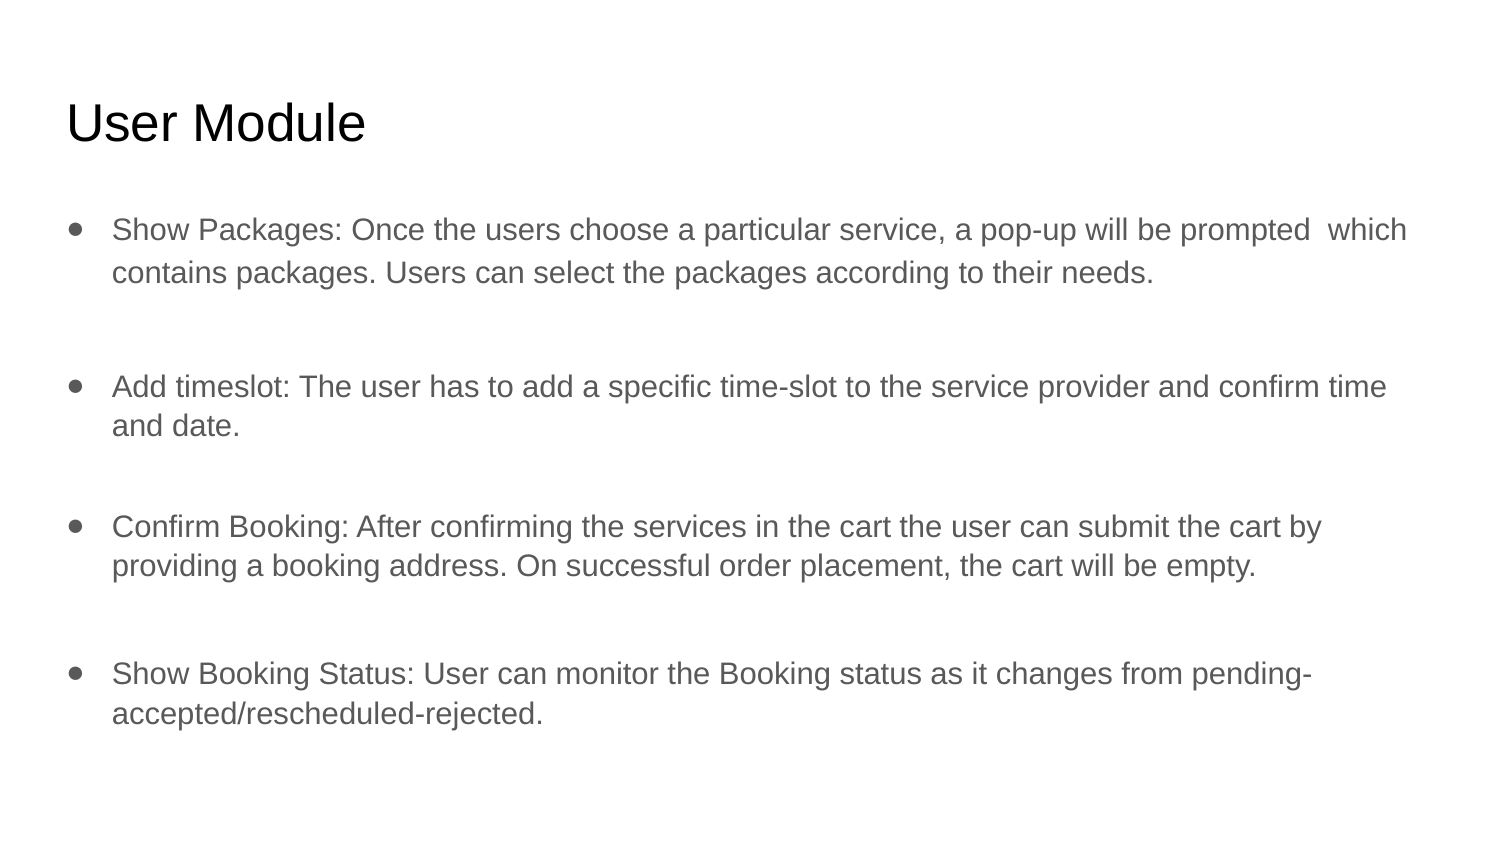

# User Module
Show Packages: Once the users choose a particular service, a pop-up will be prompted  which contains packages. Users can select the packages according to their needs.

Add timeslot: The user has to add a specific time-slot to the service provider and confirm time and date.

Confirm Booking: After confirming the services in the cart the user can submit the cart by providing a booking address. On successful order placement, the cart will be empty.

Show Booking Status: User can monitor the Booking status as it changes from pending-accepted/rescheduled-rejected.